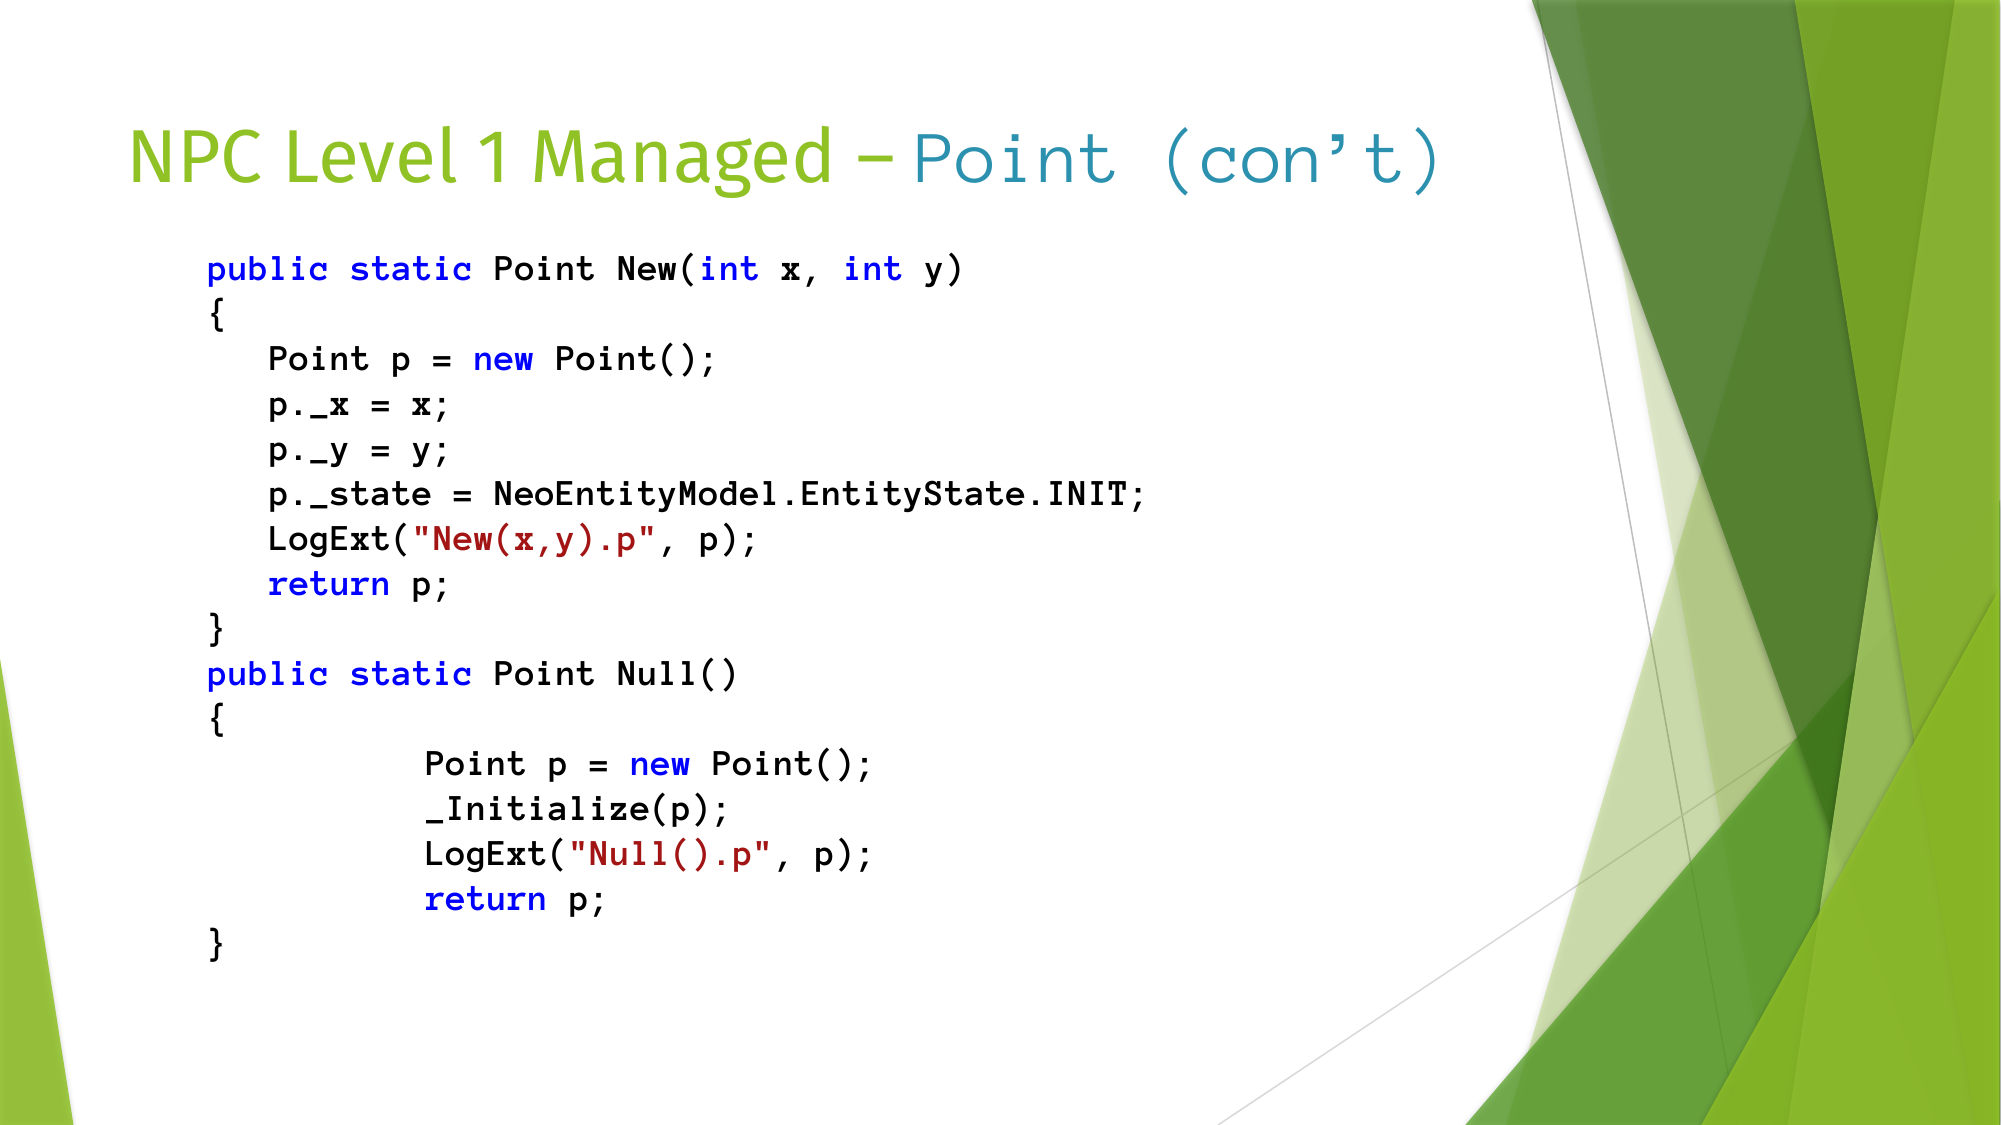

# NPC Level 1 Managed – Point (con’t)
    public static Point New(int x, int y)
    {
       Point p = new Point();
       p._x = x;
       p._y = y;
       p._state = NeoEntityModel.EntityState.INIT;
       LogExt("New(x,y).p", p);
       return p;
    }
    public static Point Null()
    {
		Point p = new Point();
		_Initialize(p);
		LogExt("Null().p", p);
		return p;
    }